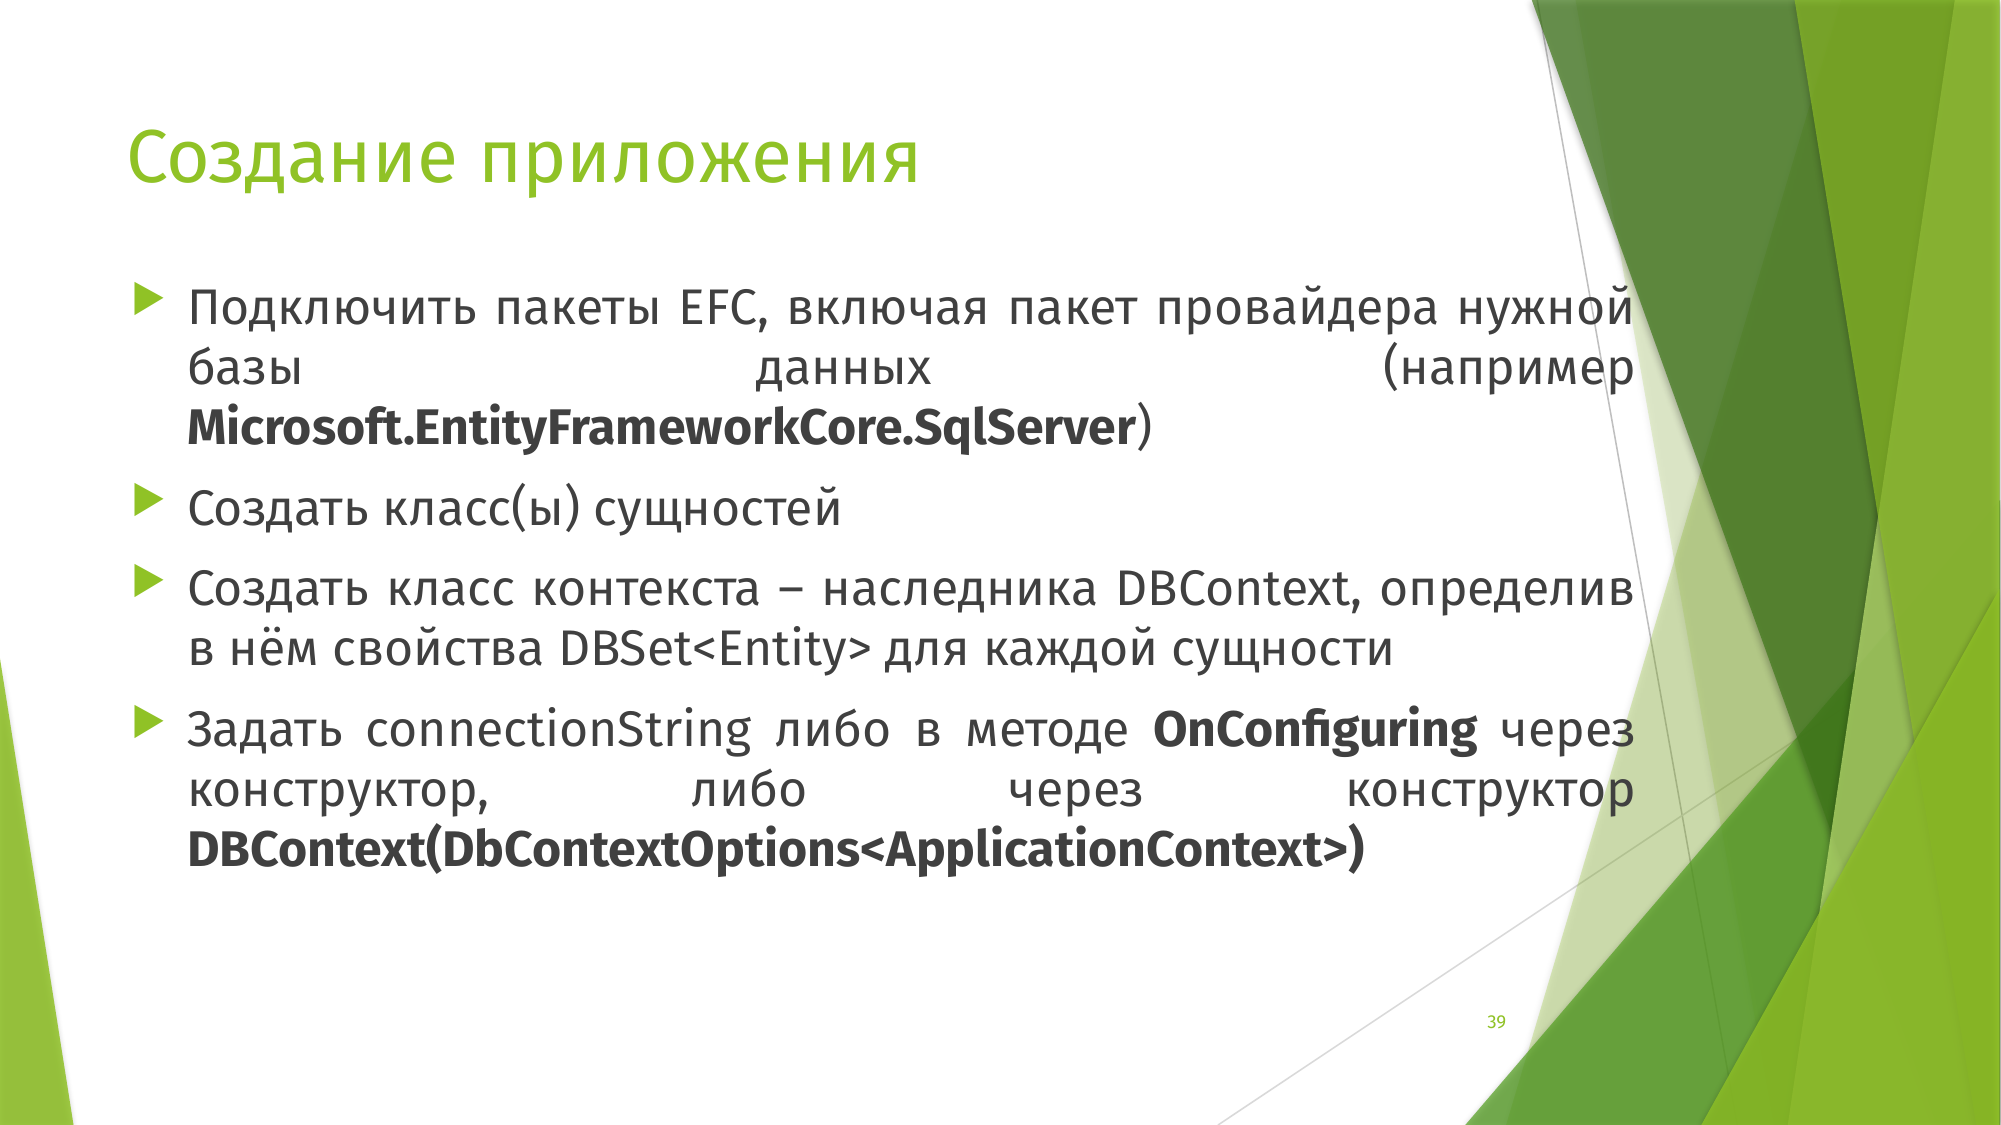

# Создание приложения
Подключить пакеты EFC, включая пакет провайдера нужной базы данных (например Microsoft.EntityFrameworkCore.SqlServer)
Создать класс(ы) сущностей
Создать класс контекста – наследника DBContext, определив в нём свойства DBSet<Entity> для каждой сущности
Задать connectionString либо в методе OnConfiguring через конструктор, либо через конструктор DBContext(DbContextOptions<ApplicationContext>)
39